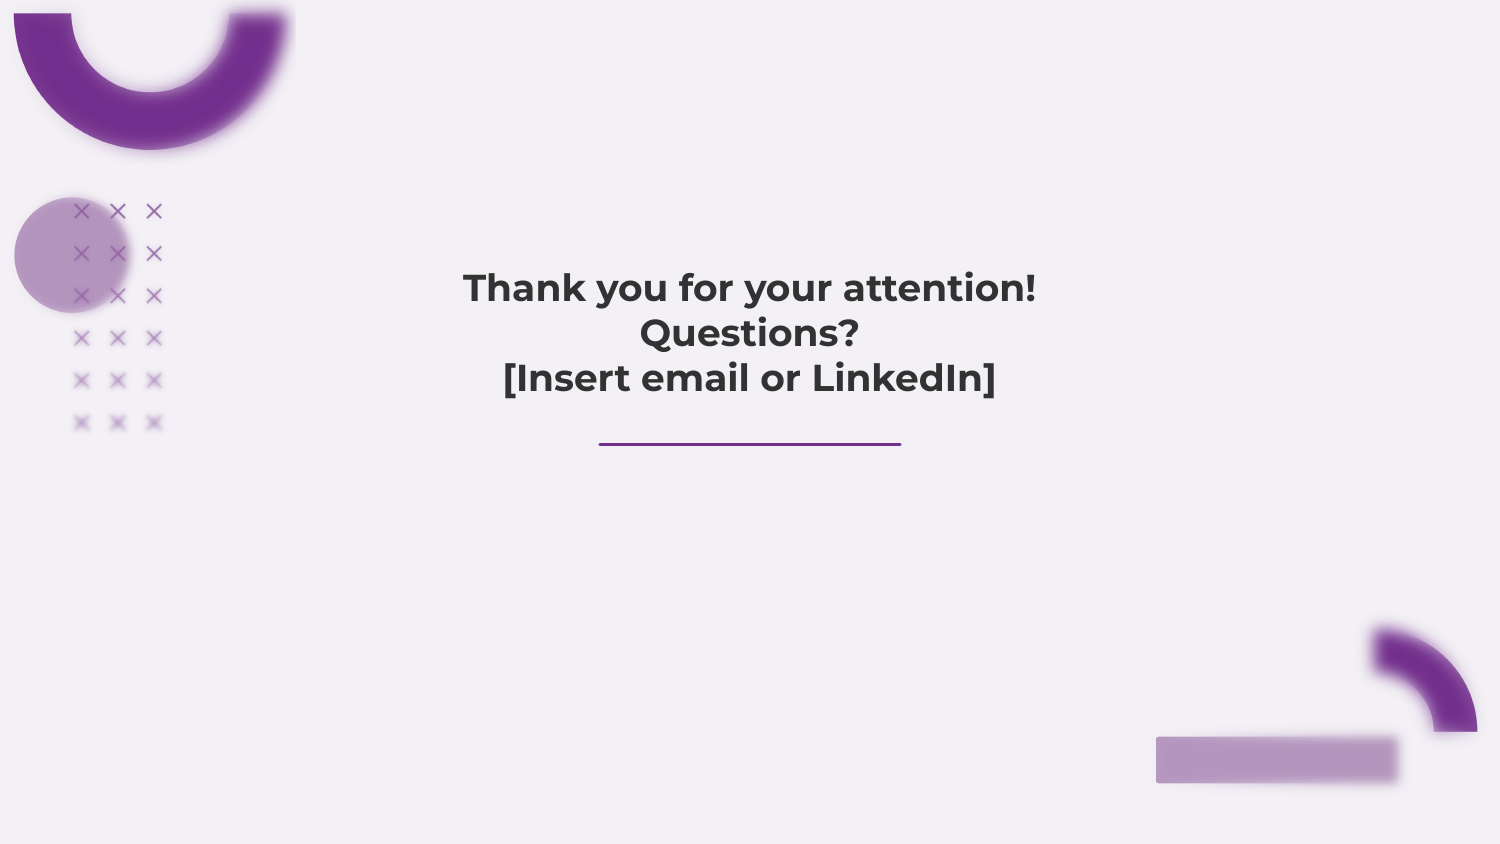

# Thank you for your attention!
Questions?
[Insert email or LinkedIn]